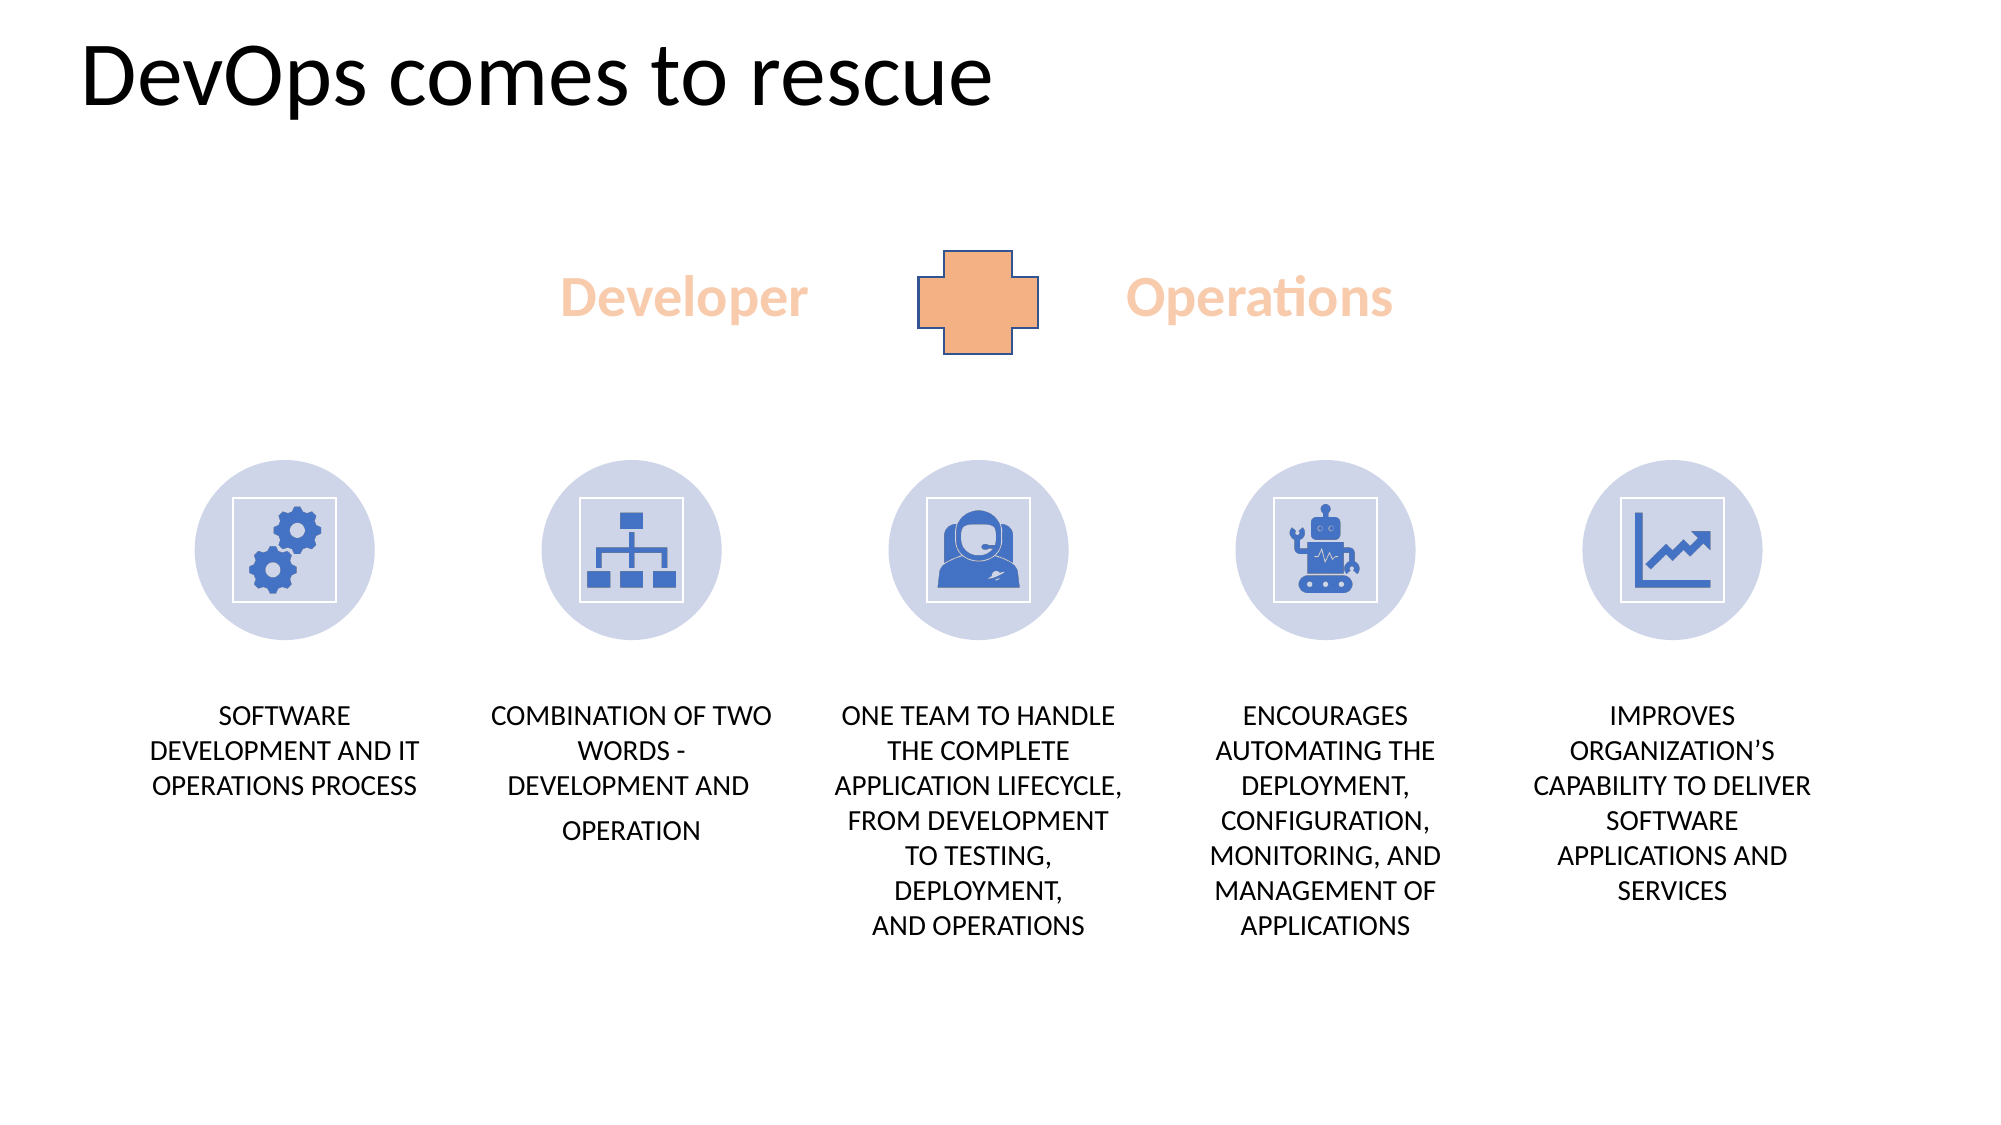

DevOps comes to rescue
Developer
Operations

Software development and IT operations process
Combination of two words - Development and
Operation
One team to handle the complete application lifecycle, from development to testing, deployment, and operations
Encourages automating the Deployment, configuration, monitoring, and management of applications
Improves organization’s capability to deliver software applications and services